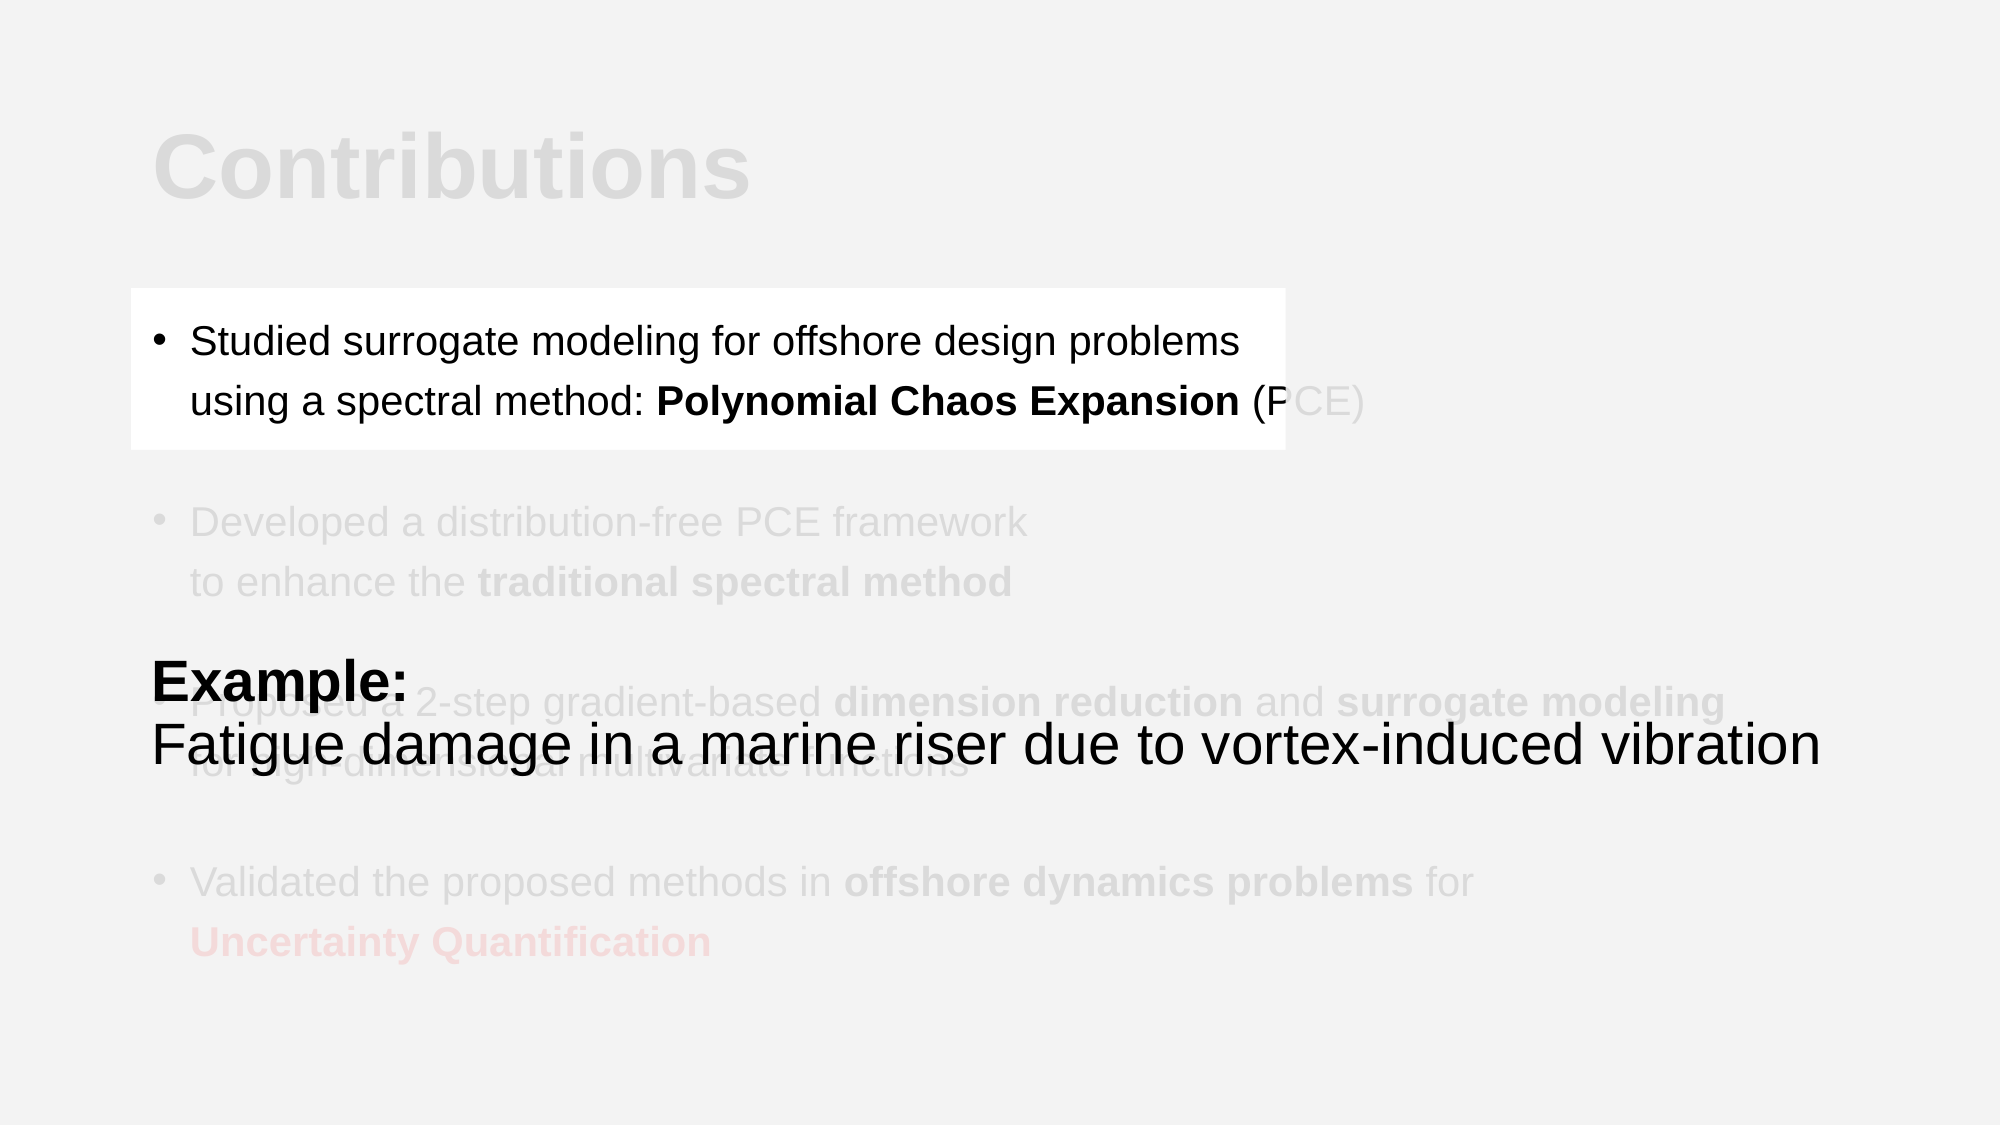

# Contributions

Studied surrogate modeling for offshore design problems
using a spectral method: Polynomial Chaos Expansion (PCE)

Developed a distribution-free PCE framework
to enhance the traditional spectral method

Proposed a 2-step gradient-based dimension reduction and surrogate modeling
for high-dimensional multivariate functions

Validated the proposed methods in offshore dynamics problems for
Uncertainty Quantification

Example:
Fatigue damage in a marine riser due to vortex-induced vibration